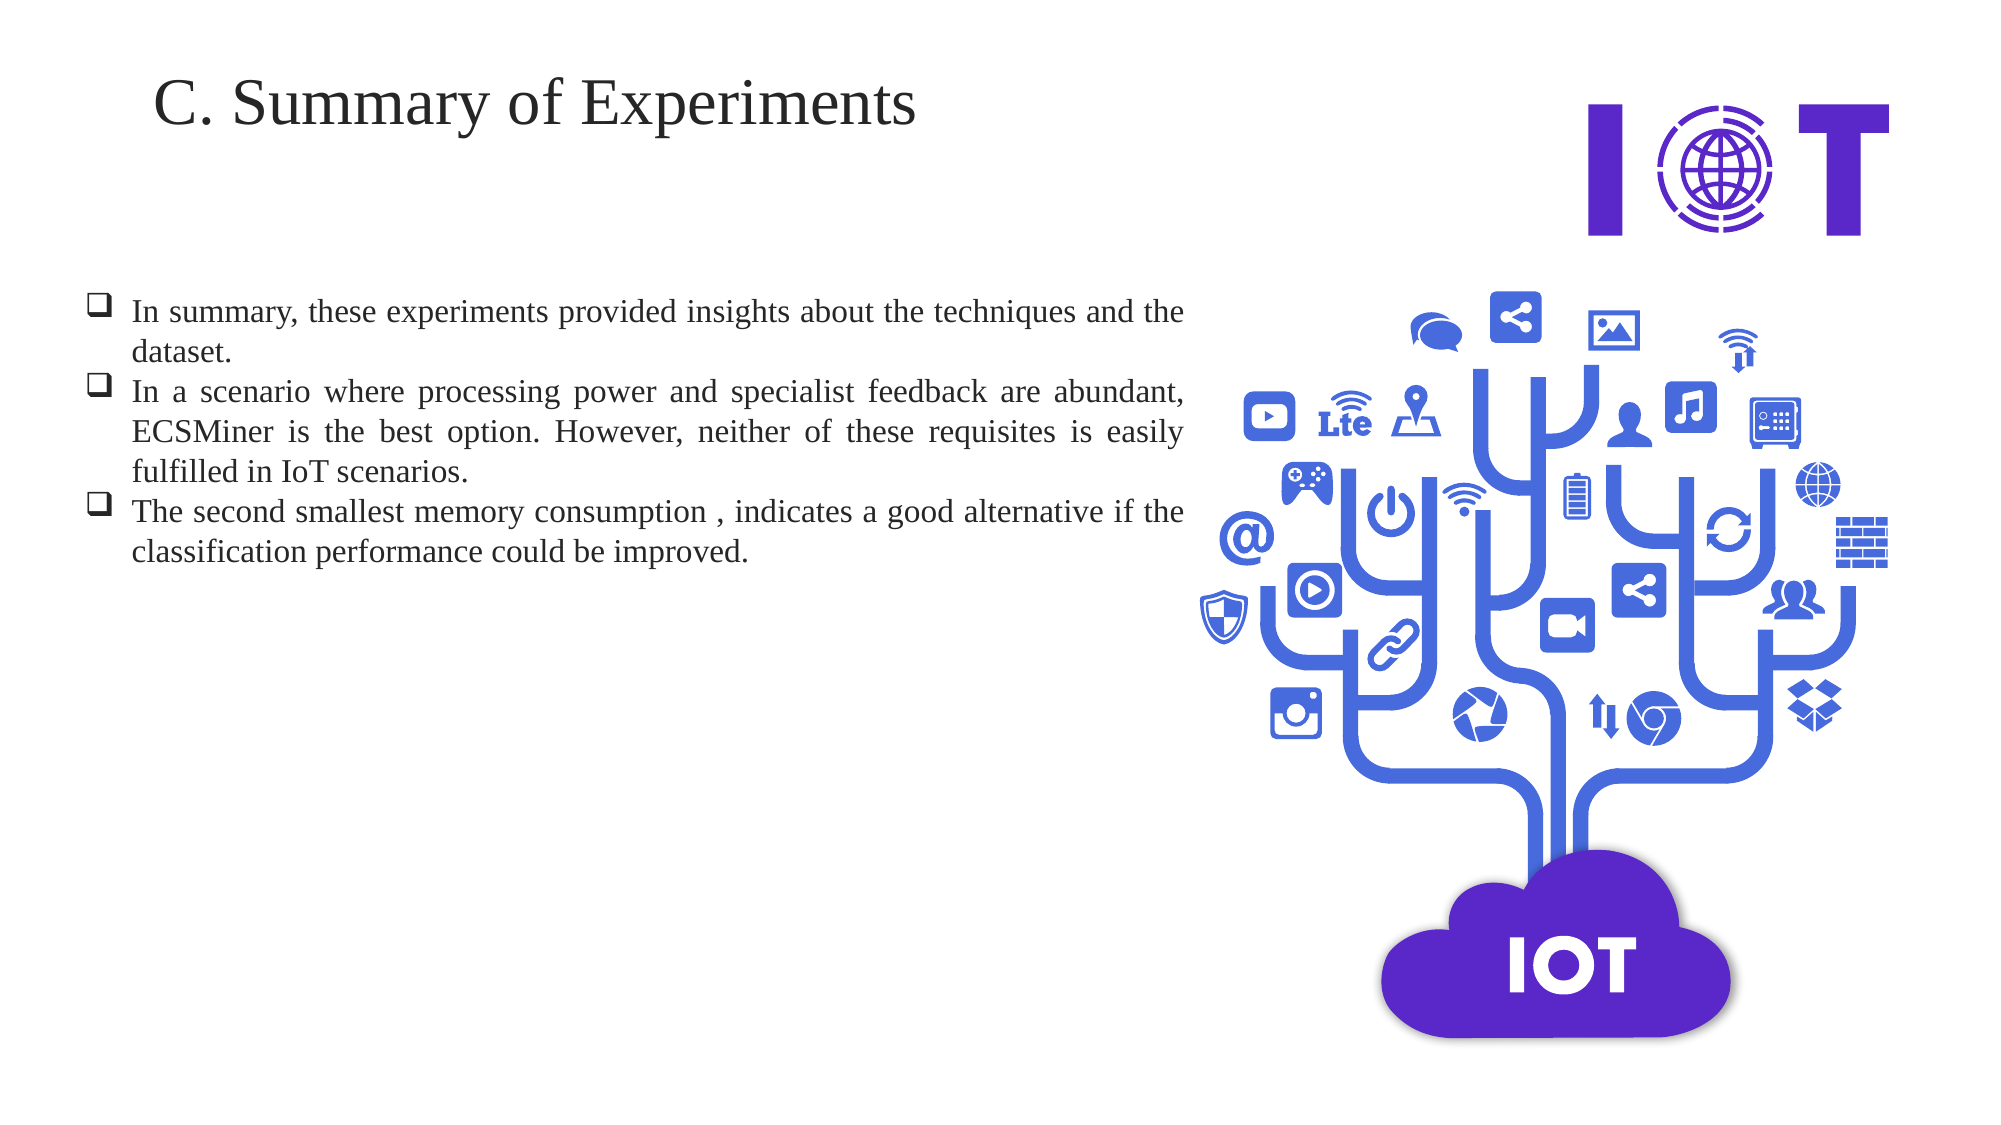

C. Summary of Experiments

In summary, these experiments provided insights about the techniques and the dataset.
In a scenario where processing power and specialist feedback are abundant, ECSMiner is the best option. However, neither of these requisites is easily fulfilled in IoT scenarios.
The second smallest memory consumption , indicates a good alternative if the classification performance could be improved.